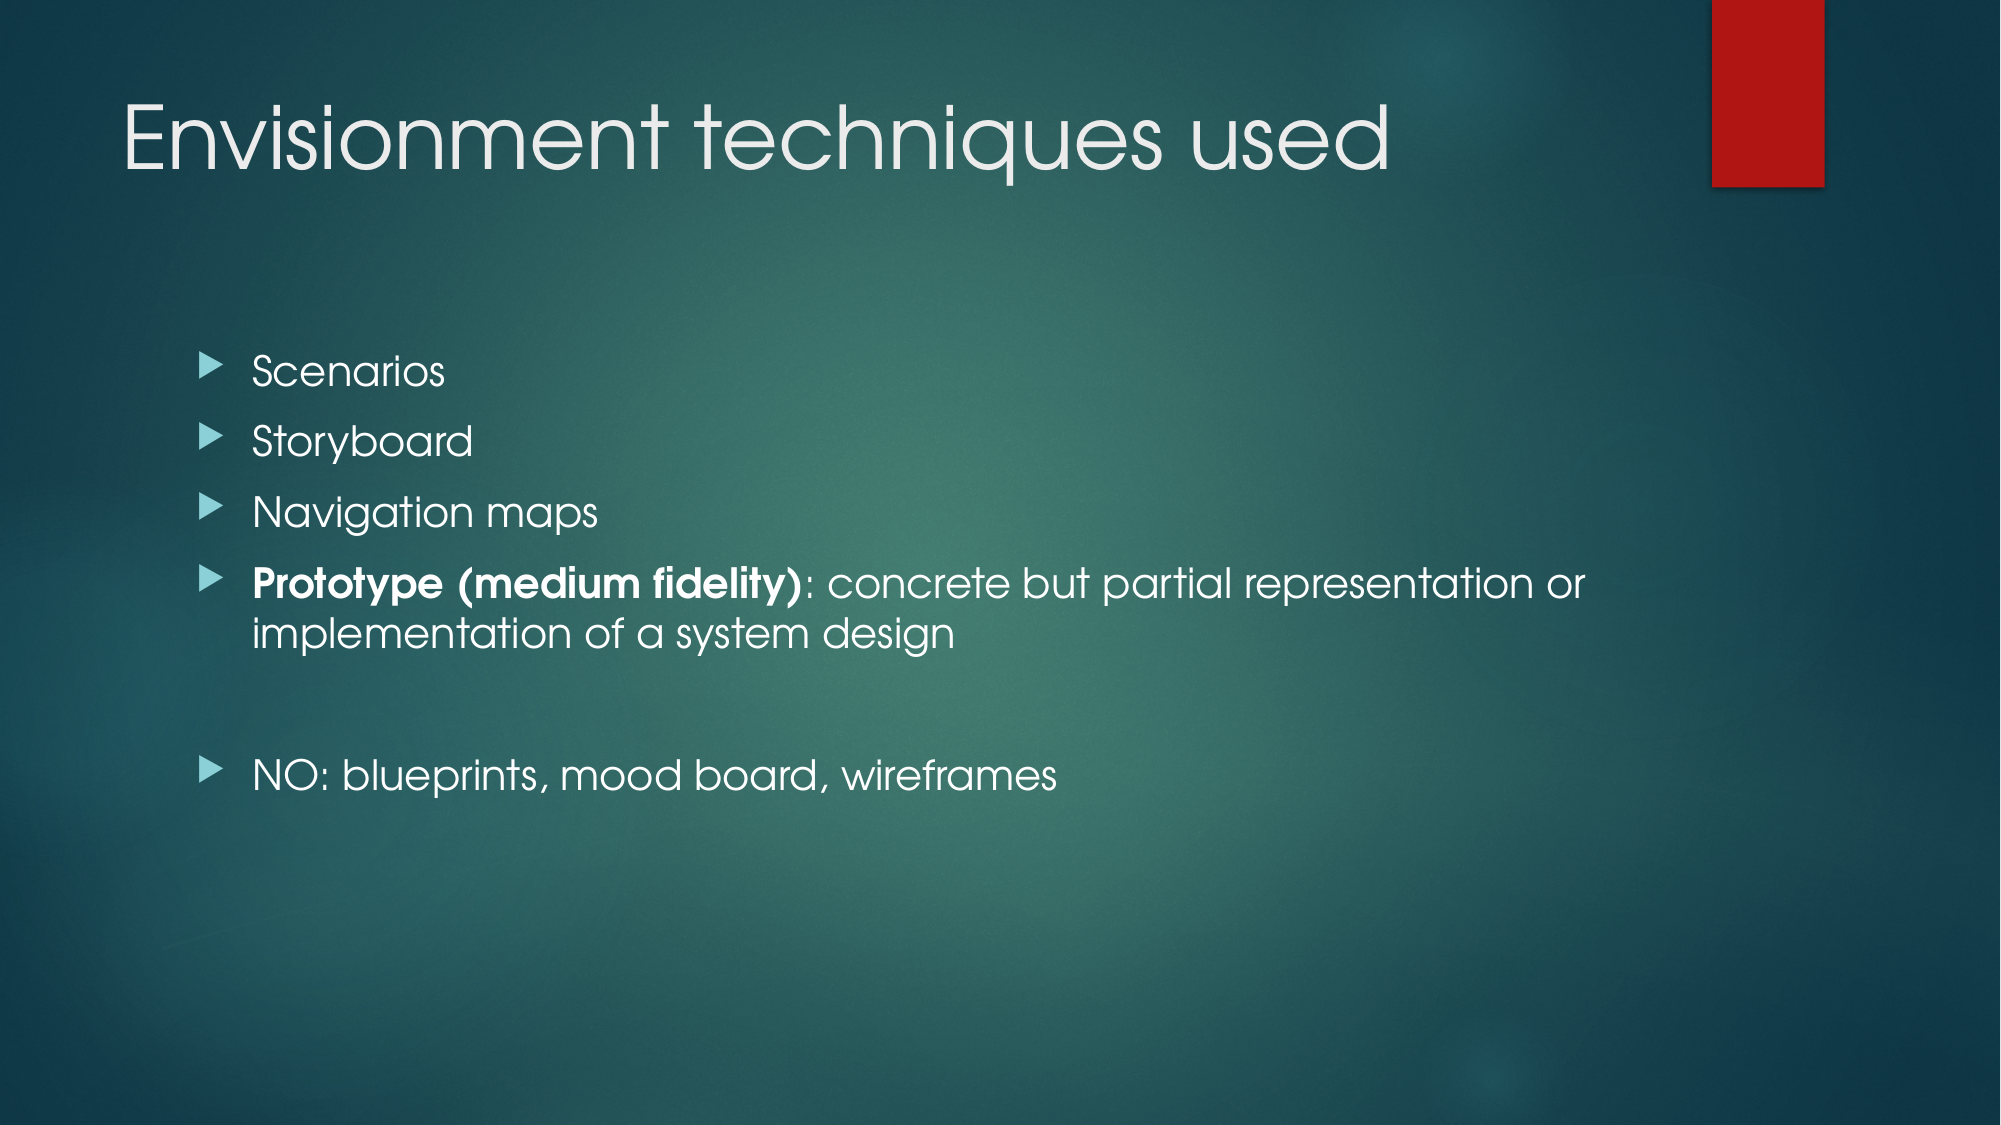

# Envisionment techniques used
Scenarios
Storyboard
Navigation maps
Prototype (medium fidelity): concrete but partial representation or implementation of a system design

NO: blueprints, mood board, wireframes